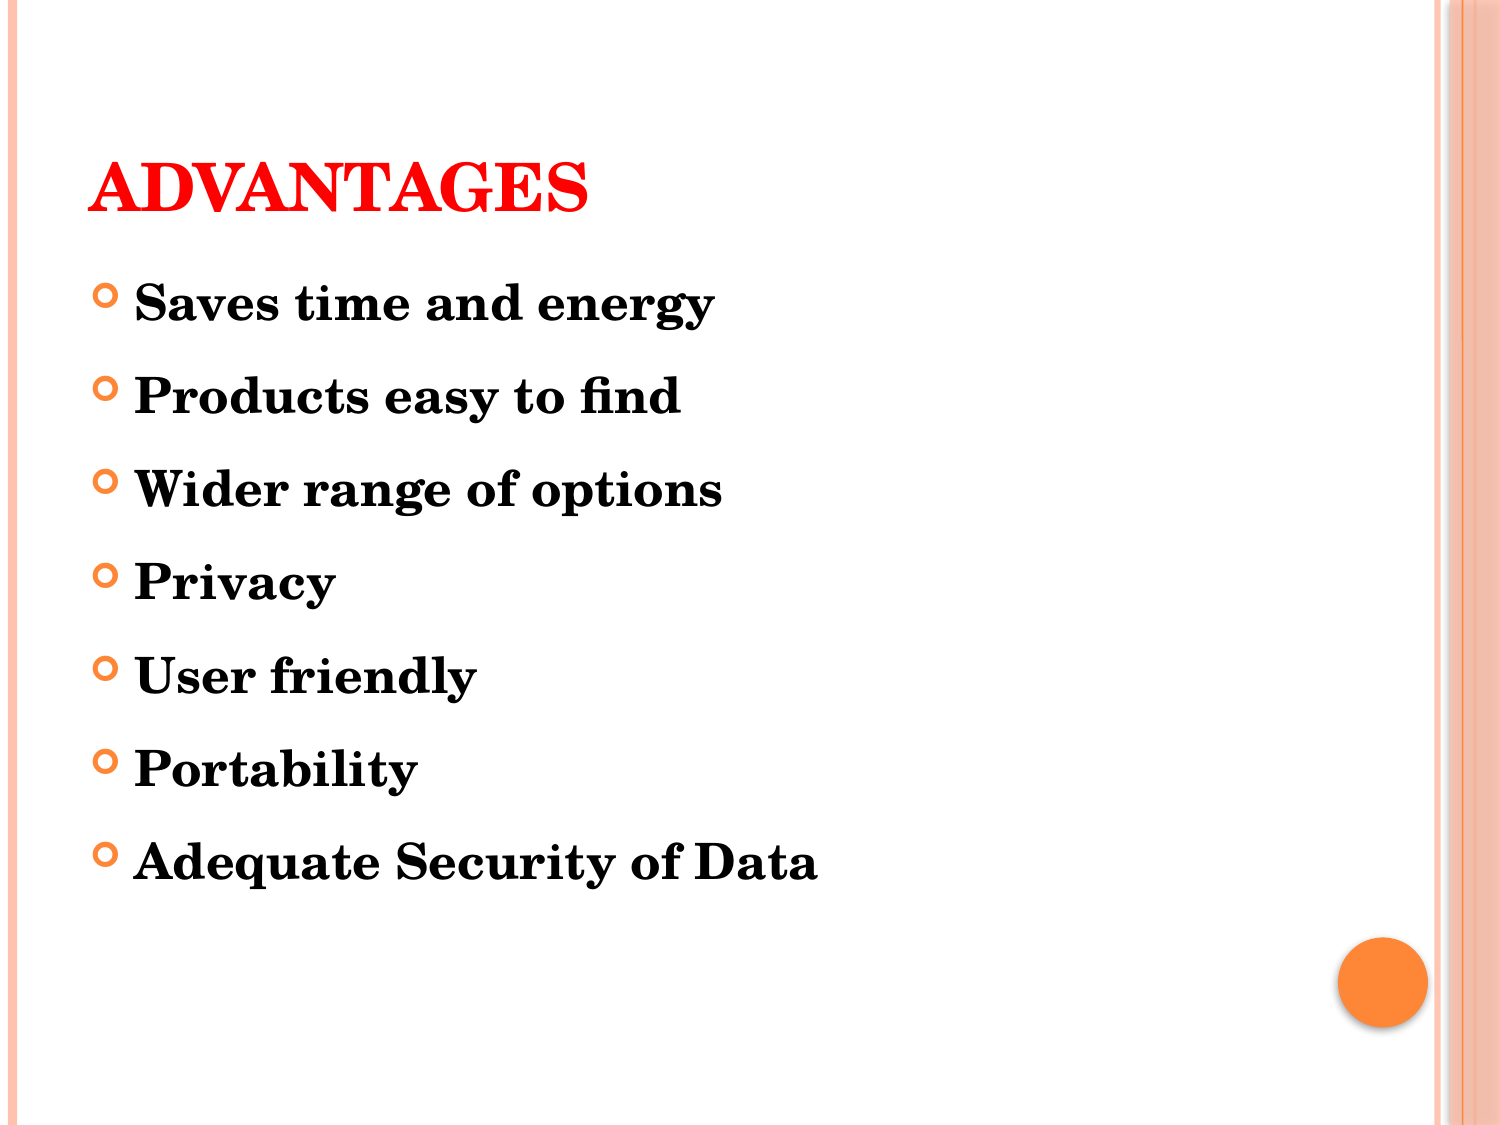

# ADVANTAGES
Saves time and energy
Products easy to find
Wider range of options
Privacy
User friendly
Portability
Adequate Security of Data